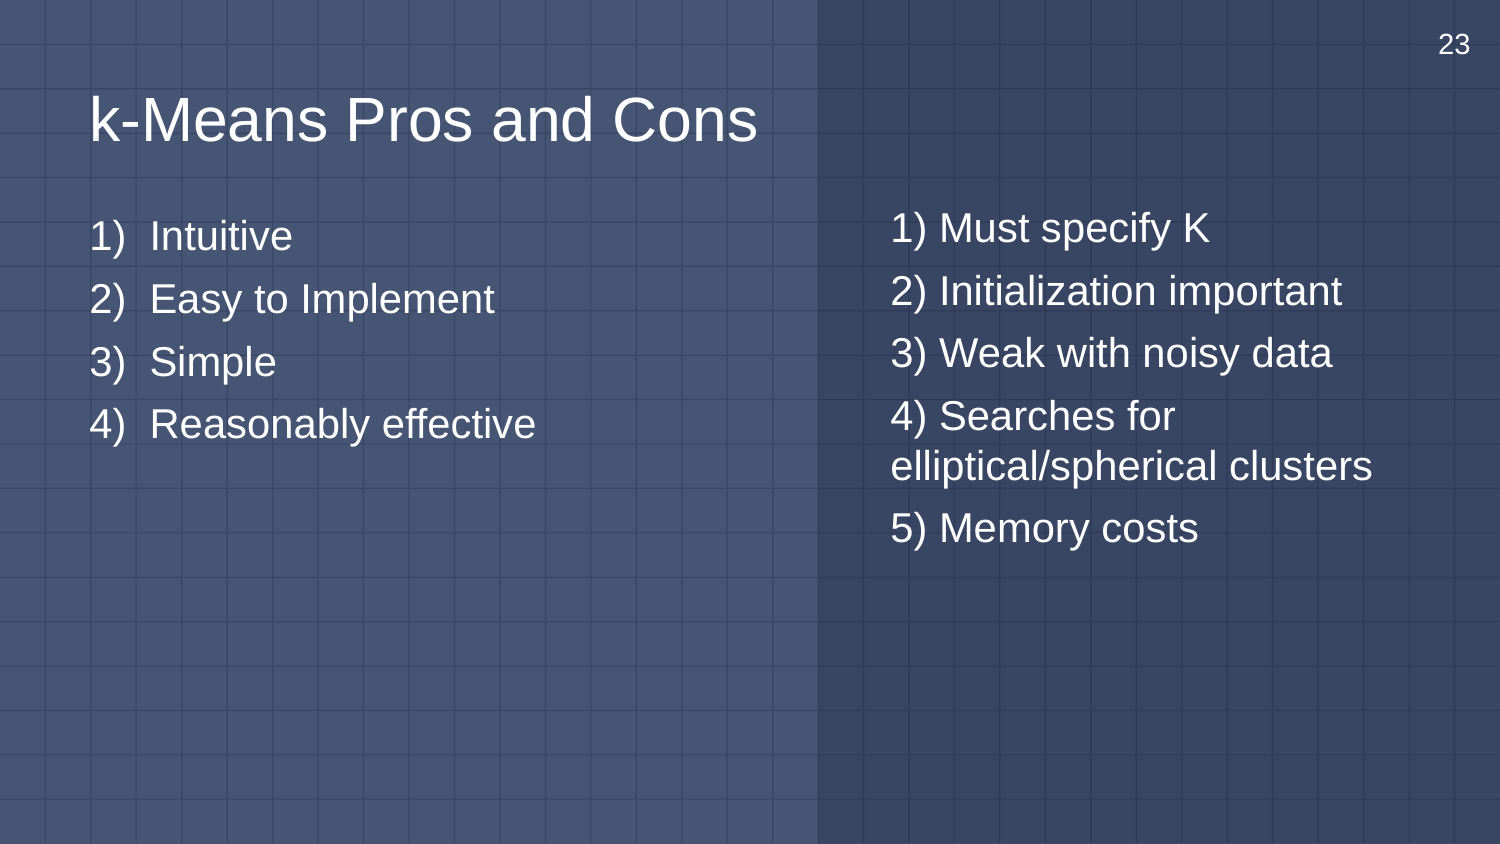

23
# k-Means Pros and Cons
1) Must specify K
2) Initialization important
3) Weak with noisy data
4) Searches for elliptical/spherical clusters
5) Memory costs

1)  Intuitive
2)  Easy to Implement
3)  Simple
4)  Reasonably effective